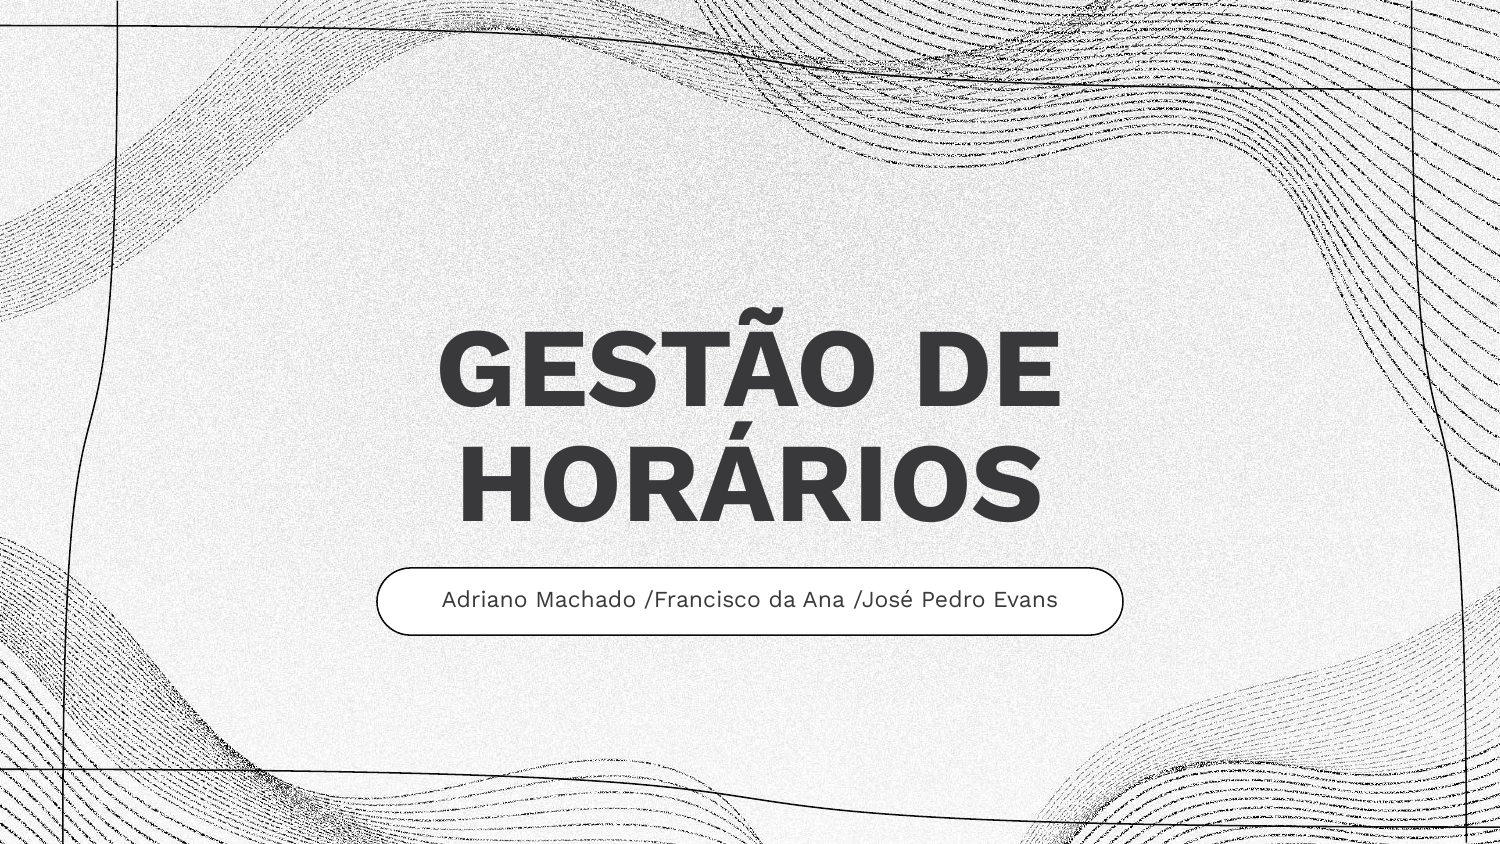

# GESTÃO DE HORÁRIOS

Adriano Machado /Francisco da Ana /José Pedro Evans